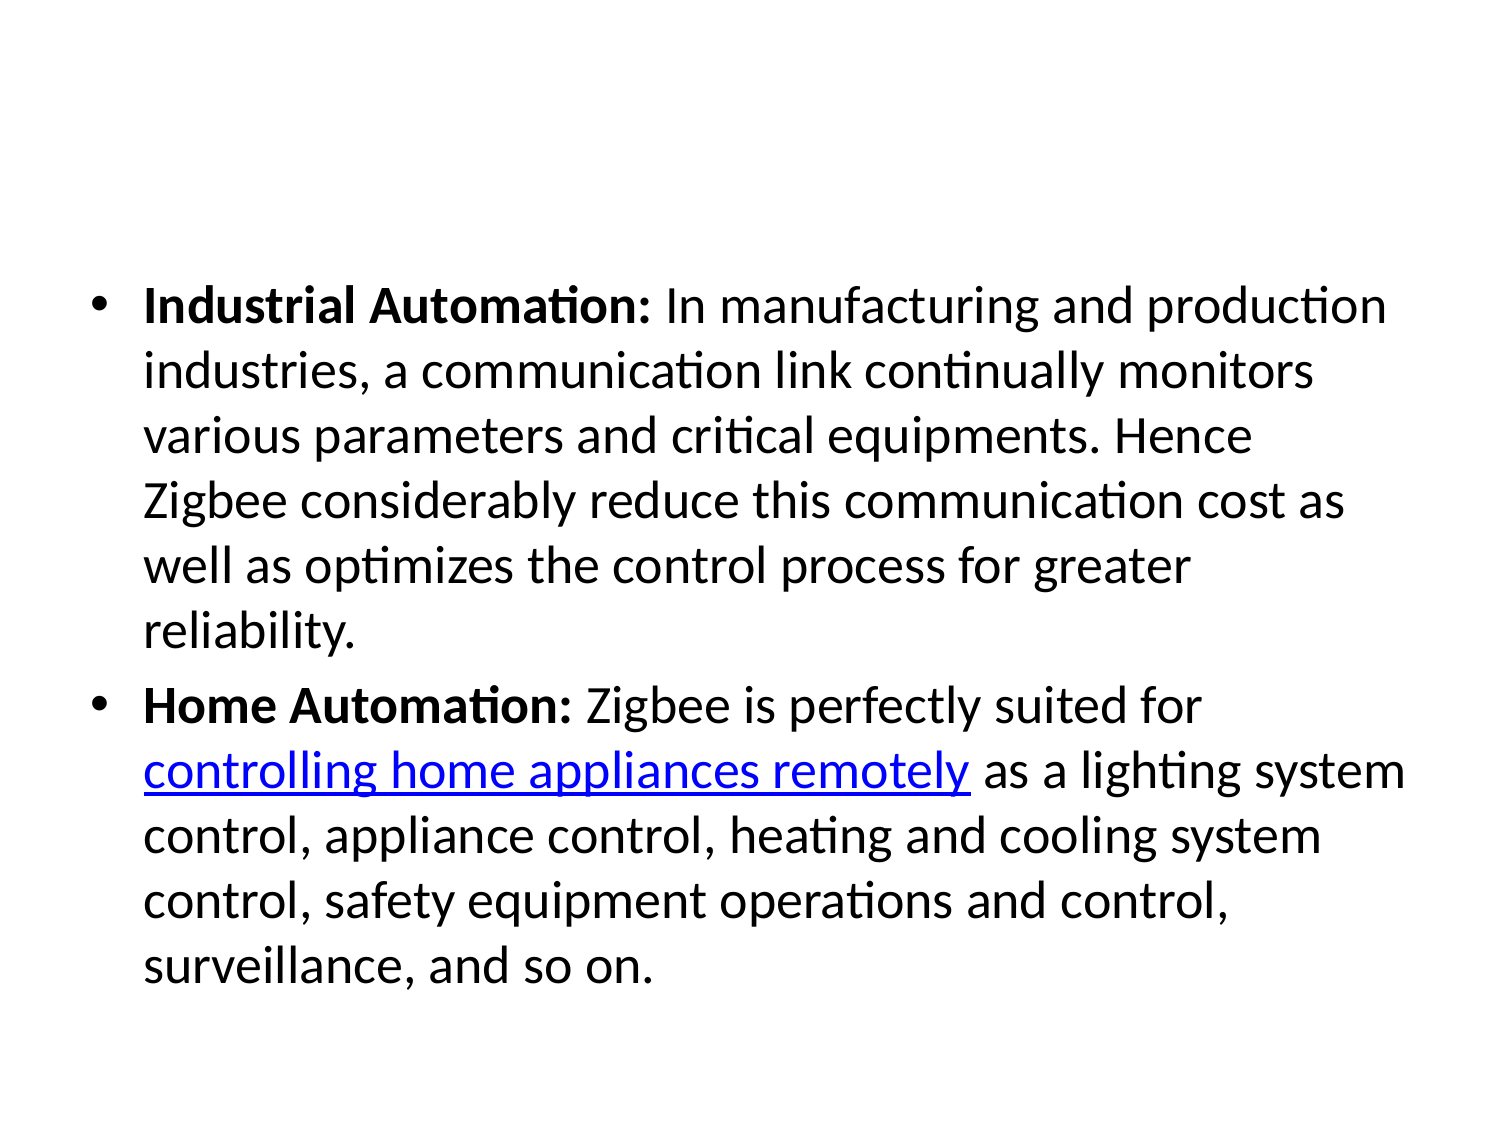

#
Industrial Automation: In manufacturing and production industries, a communication link continually monitors various parameters and critical equipments. Hence Zigbee considerably reduce this communication cost as well as optimizes the control process for greater reliability.
Home Automation: Zigbee is perfectly suited for controlling home appliances remotely as a lighting system control, appliance control, heating and cooling system control, safety equipment operations and control, surveillance, and so on.